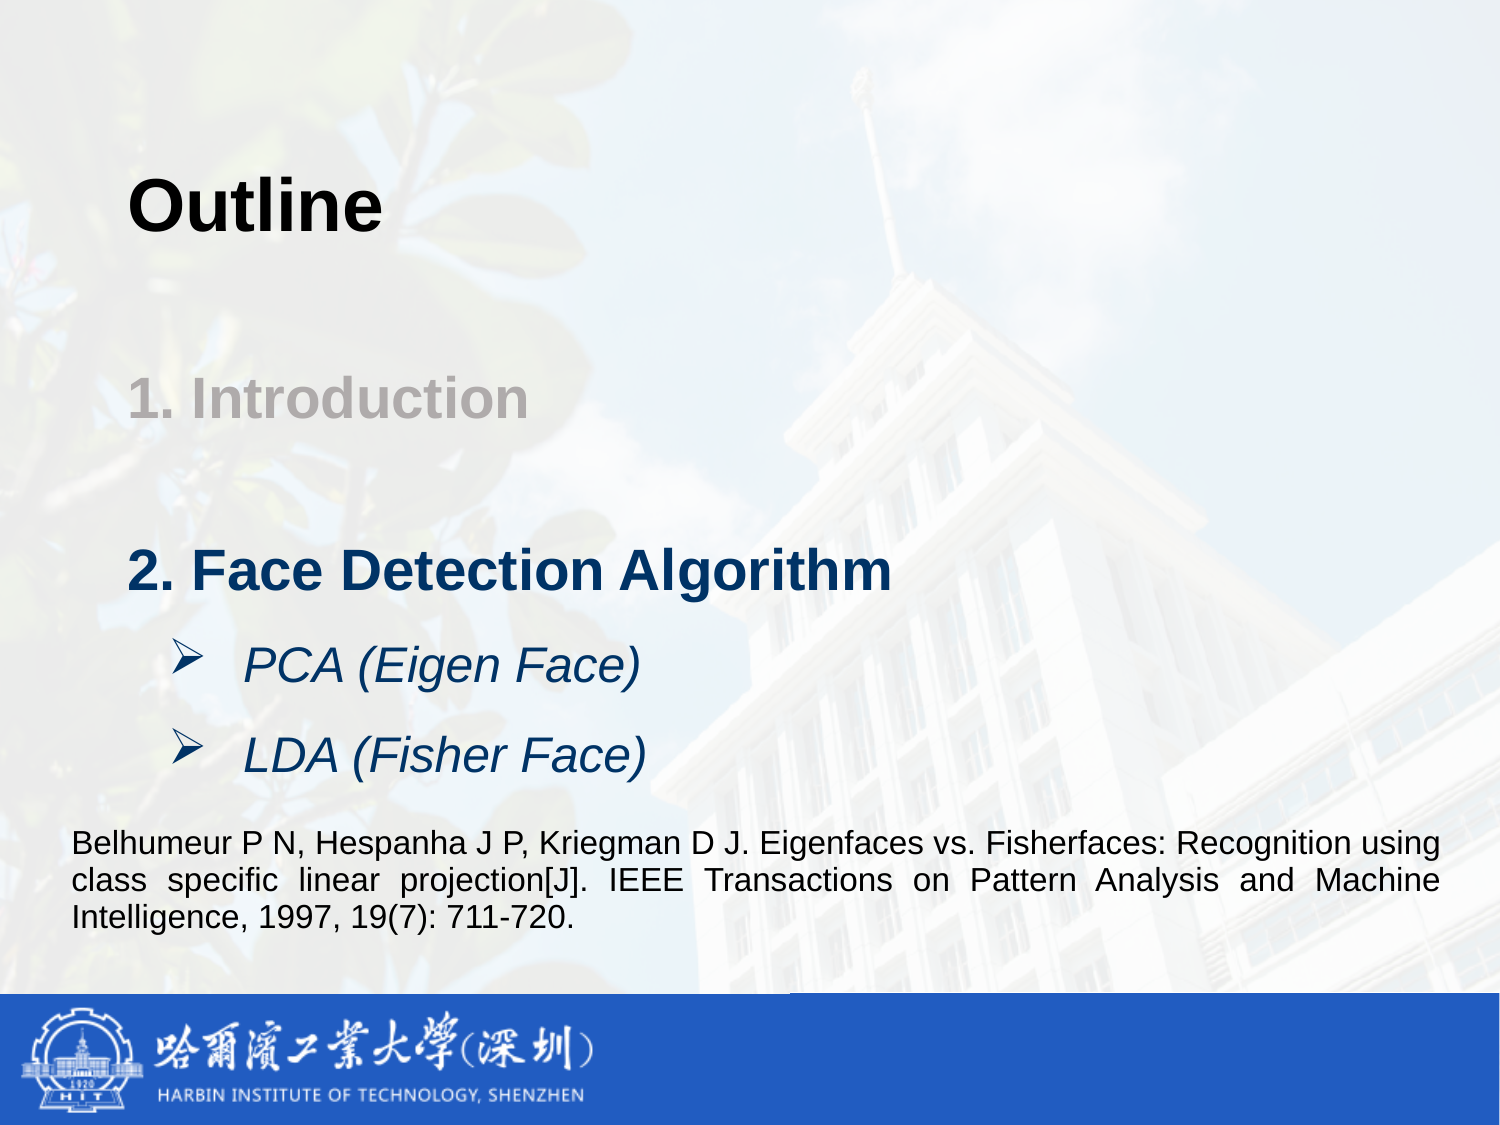

Outline

1. Introduction

2. Face Detection Algorithm
PCA (Eigen Face)
LDA (Fisher Face)

| Belhumeur P N, Hespanha J P, Kriegman D J. Eigenfaces vs. Fisherfaces: Recognition using class specific linear projection[J]. IEEE Transactions on Pattern Analysis and Machine Intelligence, 1997, 19(7): 711-720. |
| --- |